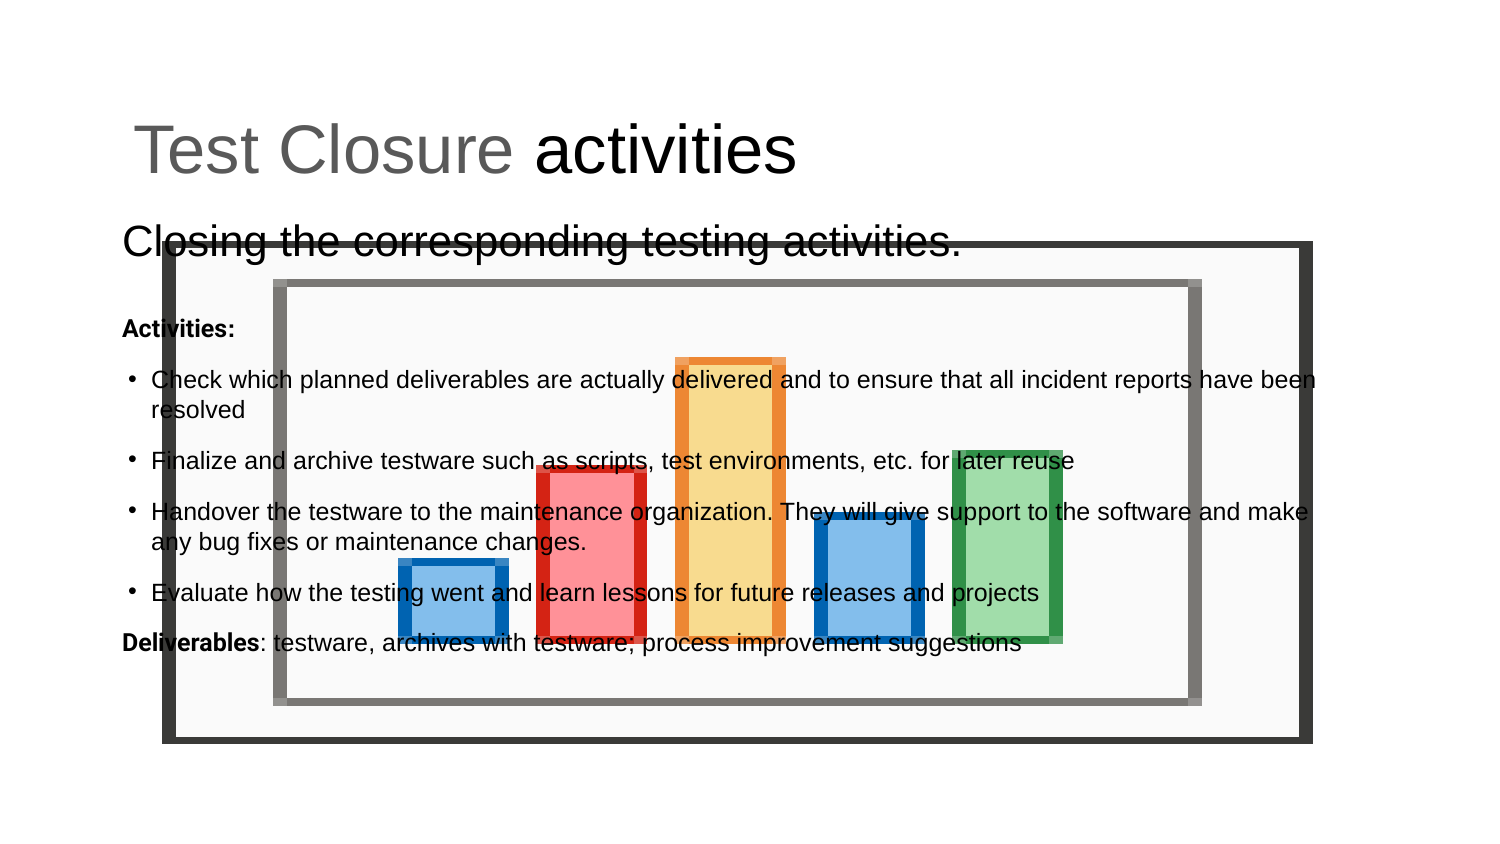

Test Closure activities
Closing the corresponding testing activities.

Activities:
Check which planned deliverables are actually delivered and to ensure that all incident reports have been resolved
Finalize and archive testware such as scripts, test environments, etc. for later reuse
Handover the testware to the maintenance organization. They will give support to the software and make any bug fixes or maintenance changes.
Evaluate how the testing went and learn lessons for future releases and projects
Deliverables: testware, archives with testware; process improvement suggestions